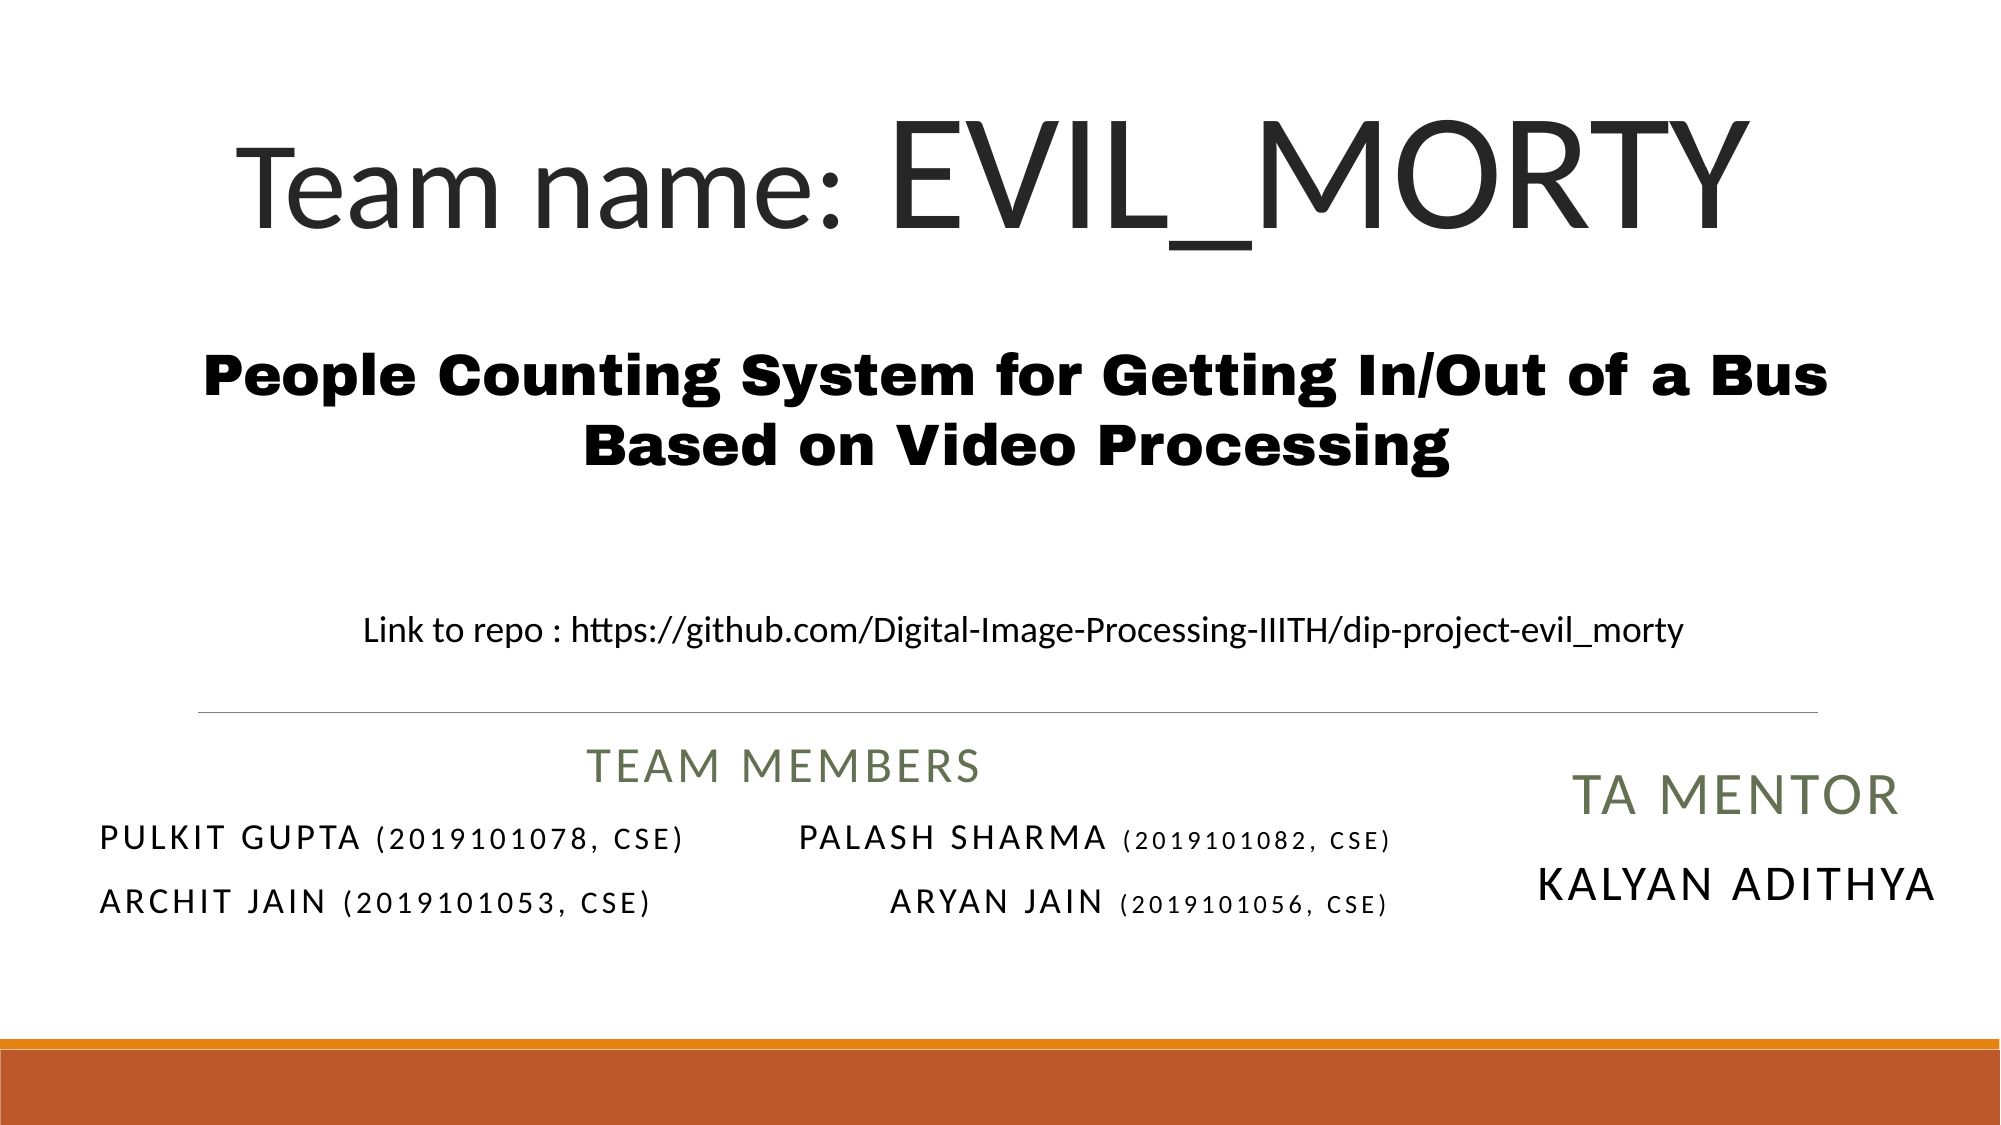

# Team name: EVIL_MORTY
People Counting System for Getting In/Out of a Bus
Based on Video Processing

Link to repo : https://github.com/Digital-Image-Processing-IIITH/dip-project-evil_morty
TEAM MEMBERS
Pulkit Gupta (2019101078, CSE)         palash sharma (2019101082, cse)
Archit Jain (2019101053, CSE)                   Aryan jain (2019101056, CSE)
TA Mentor
Kalyan Adithya